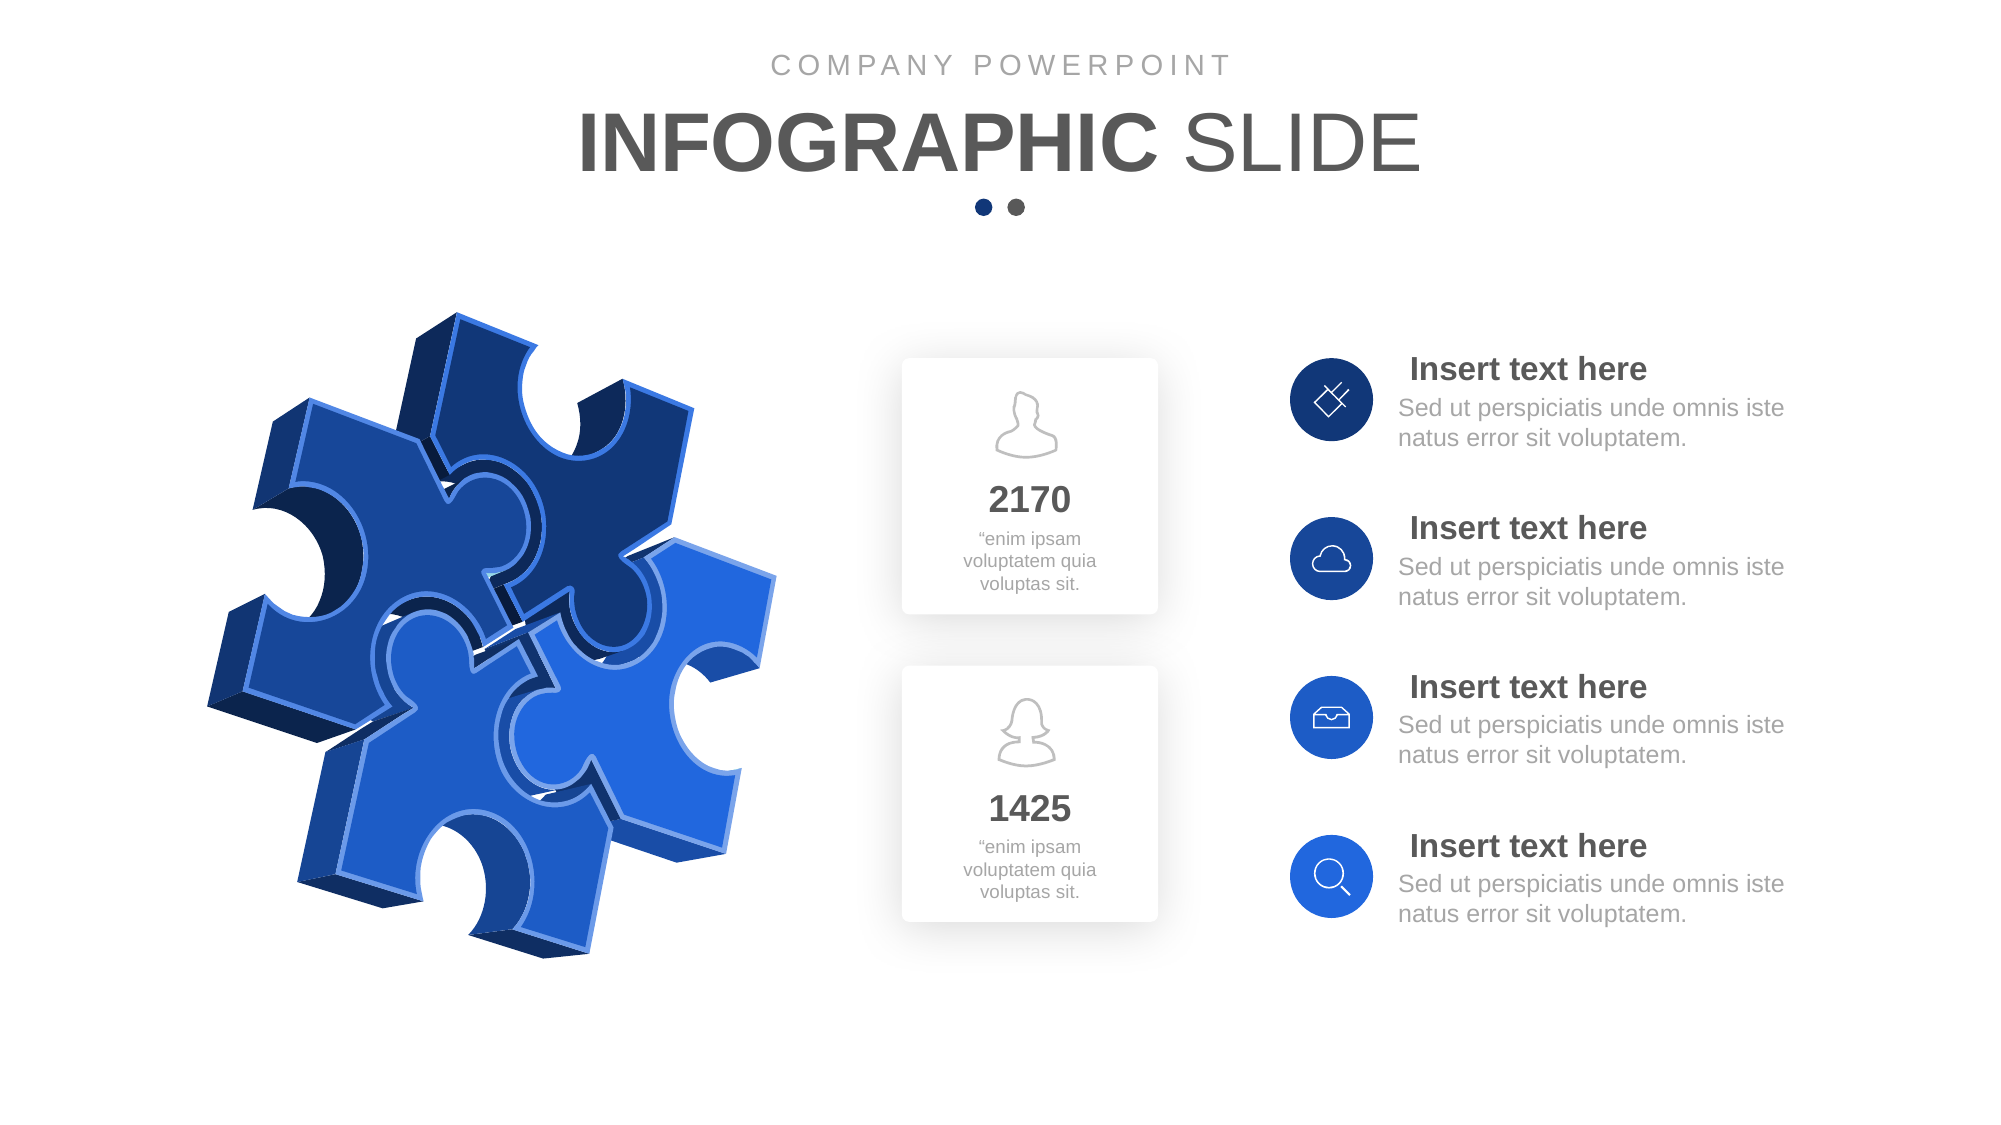

COMPANY POWERPOINT
INFOGRAPHIC SLIDE

Insert text here

Sed ut perspiciatis unde omnis iste natus error sit voluptatem.

2170
“enim ipsam voluptatem quia voluptas sit.
Insert text here

Sed ut perspiciatis unde omnis iste natus error sit voluptatem.
Insert text here

Sed ut perspiciatis unde omnis iste natus error sit voluptatem.

1425
“enim ipsam voluptatem quia voluptas sit.
Insert text here

Sed ut perspiciatis unde omnis iste natus error sit voluptatem.